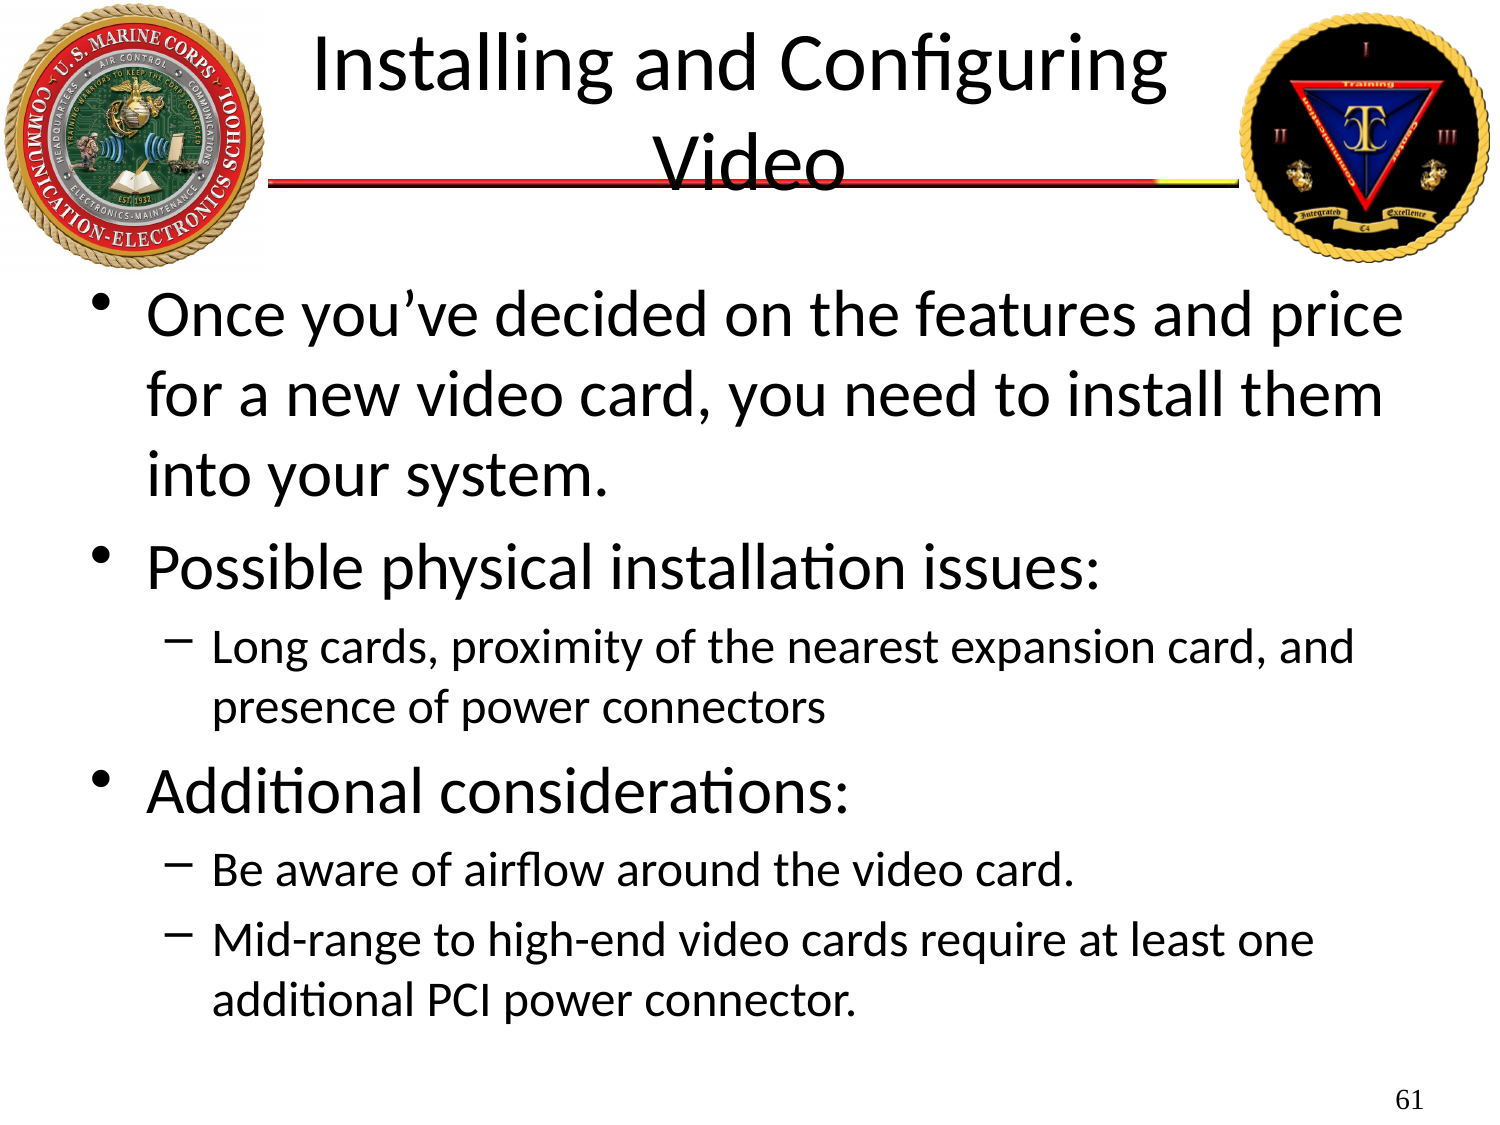

# Installing and Configuring Video
Once you’ve decided on the features and price for a new video card, you need to install them into your system.
Possible physical installation issues:
Long cards, proximity of the nearest expansion card, and presence of power connectors
Additional considerations:
Be aware of airflow around the video card.
Mid-range to high-end video cards require at least one additional PCI power connector.